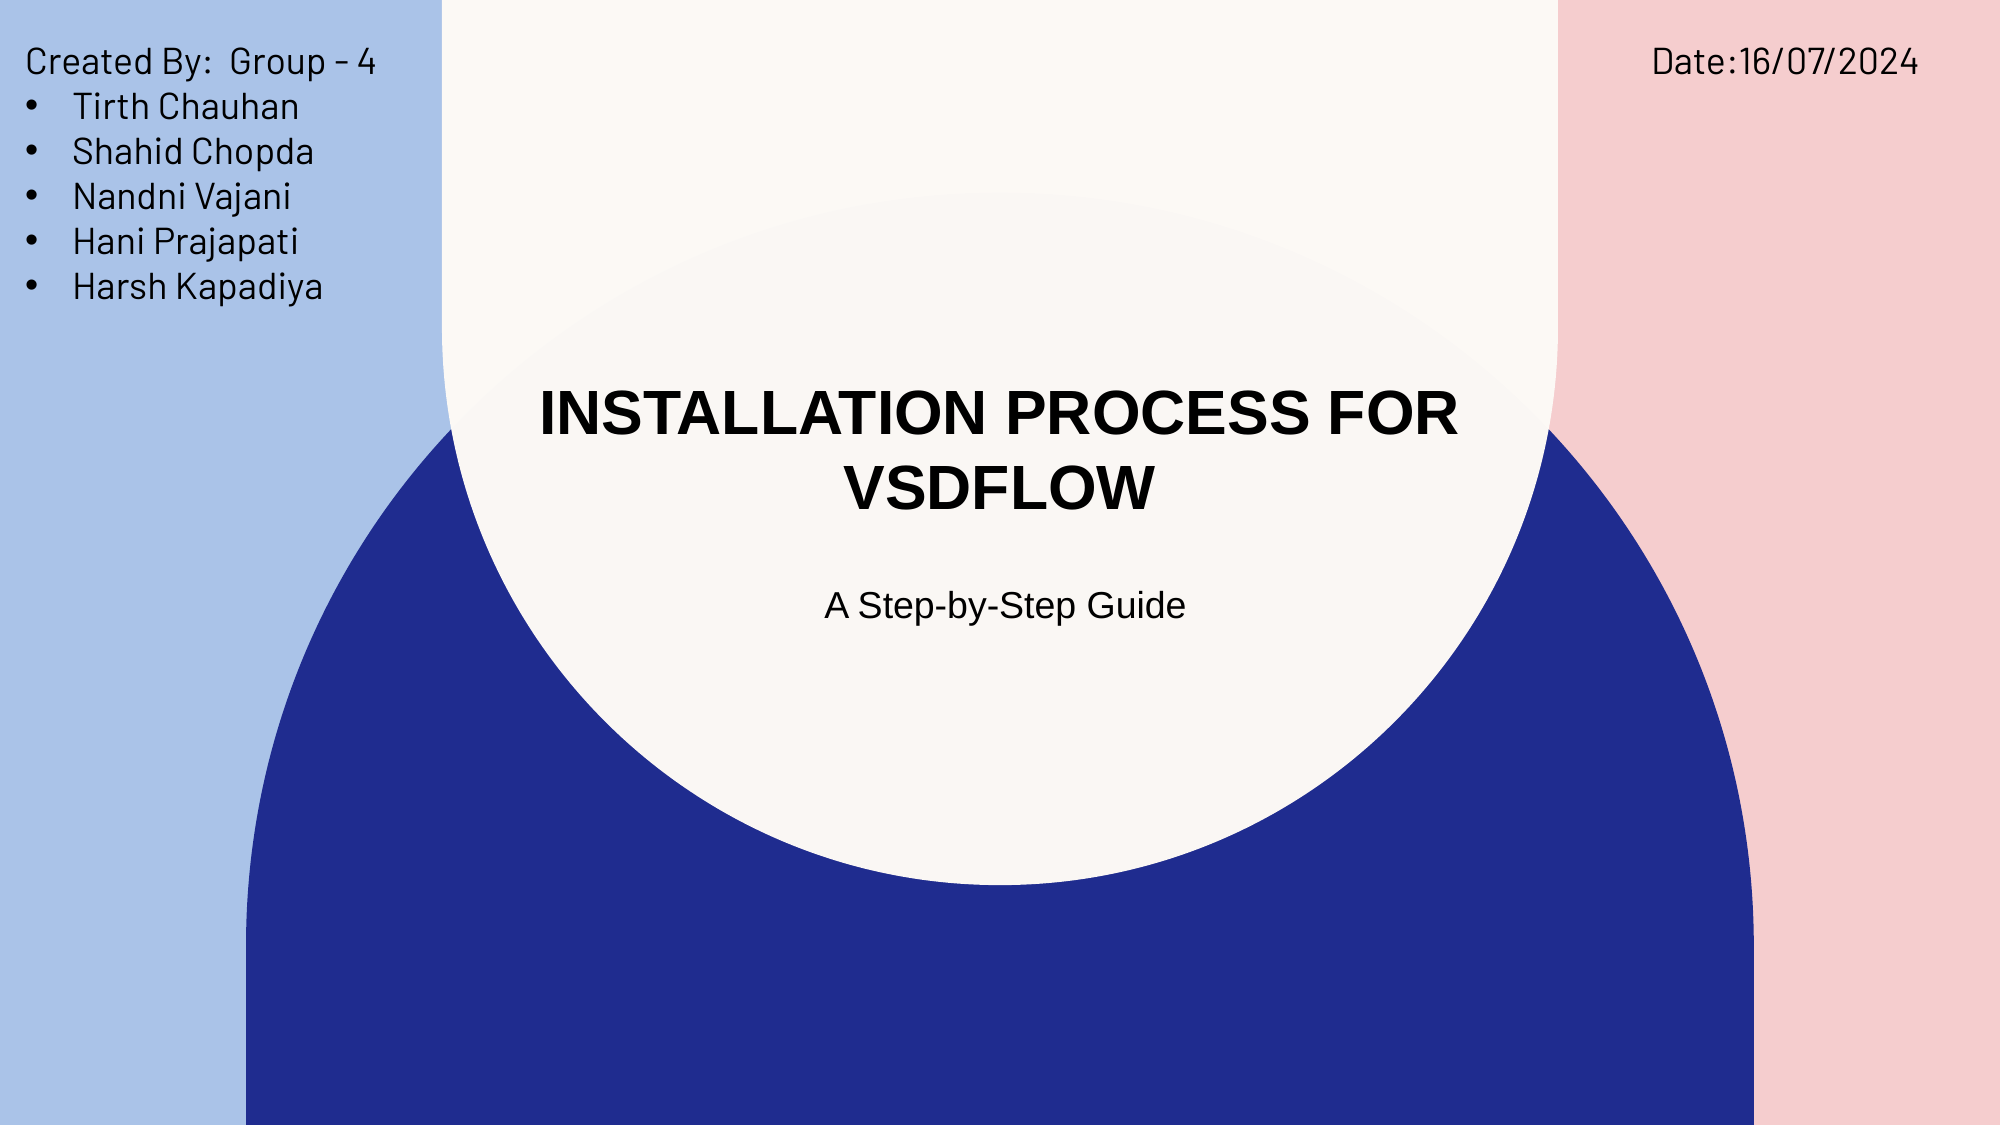

Created By:  Group - 4
Tirth Chauhan
Shahid Chopda
Nandni Vajani
Hani Prajapati
Harsh Kapadiya

Date:16/07/2024

# Installation Process for VSDFlow
A Step-by-Step Guide